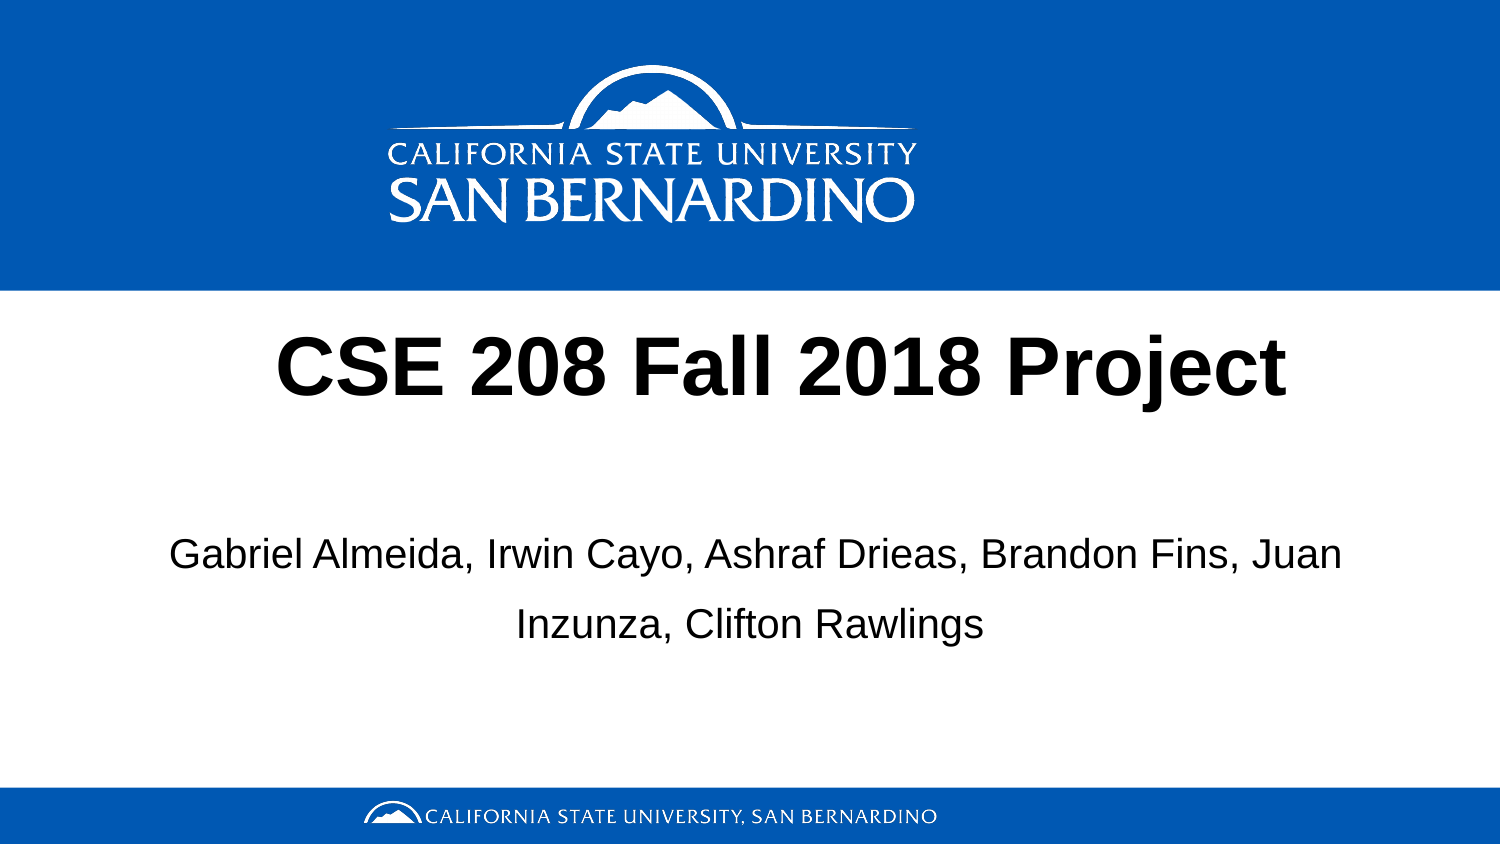

# CSE 208 Fall 2018 Project
Gabriel Almeida, Irwin Cayo, Ashraf Drieas, Brandon Fins, Juan Inzunza, Clifton Rawlings